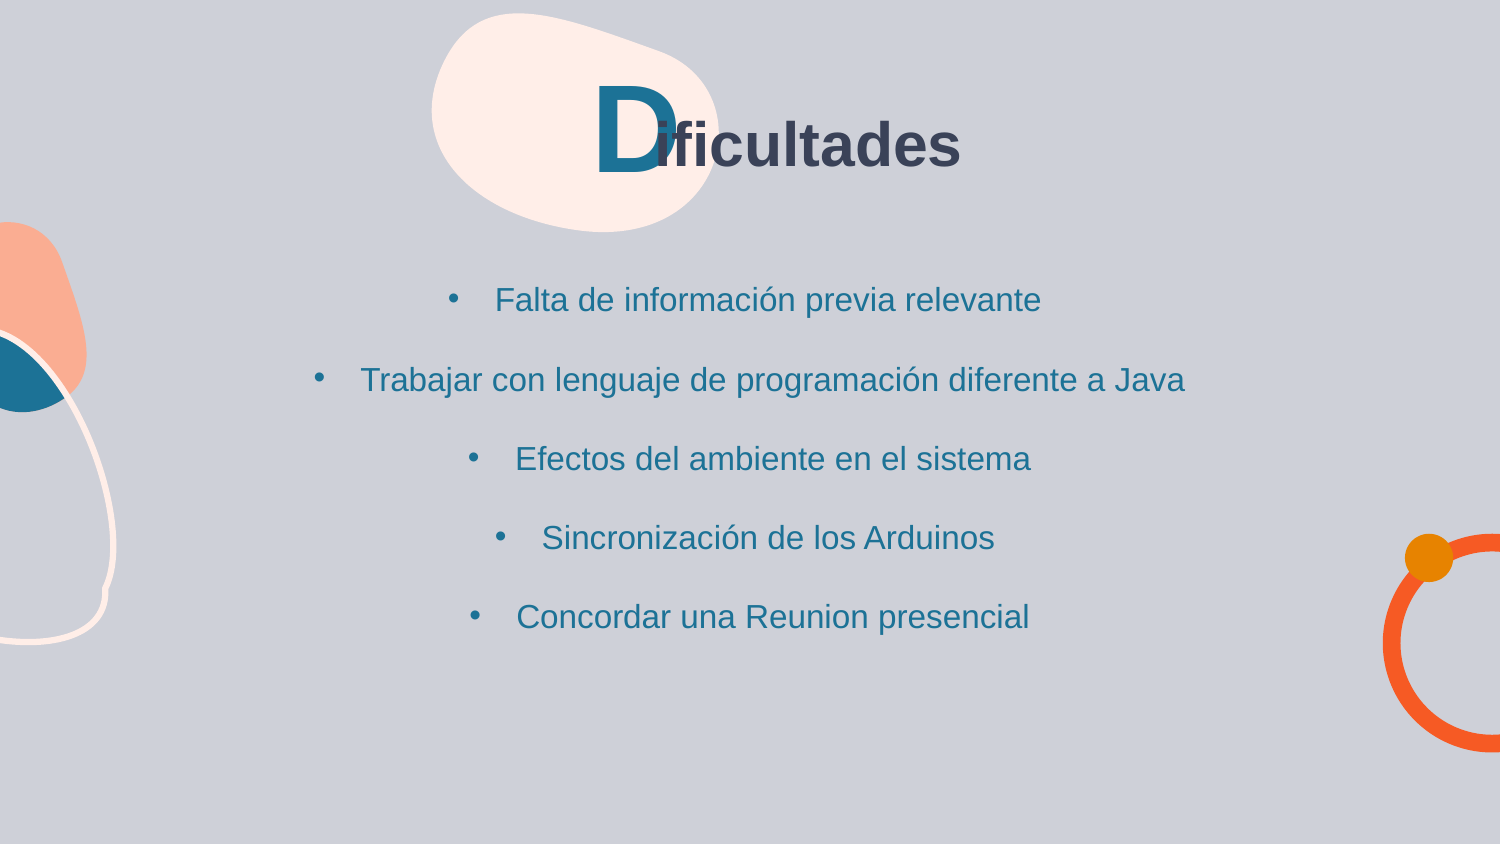

D
# ificultades
Falta de información previa relevante
Trabajar con lenguaje de programación diferente a Java
Efectos del ambiente en el sistema
Sincronización de los Arduinos
Concordar una Reunion presencial